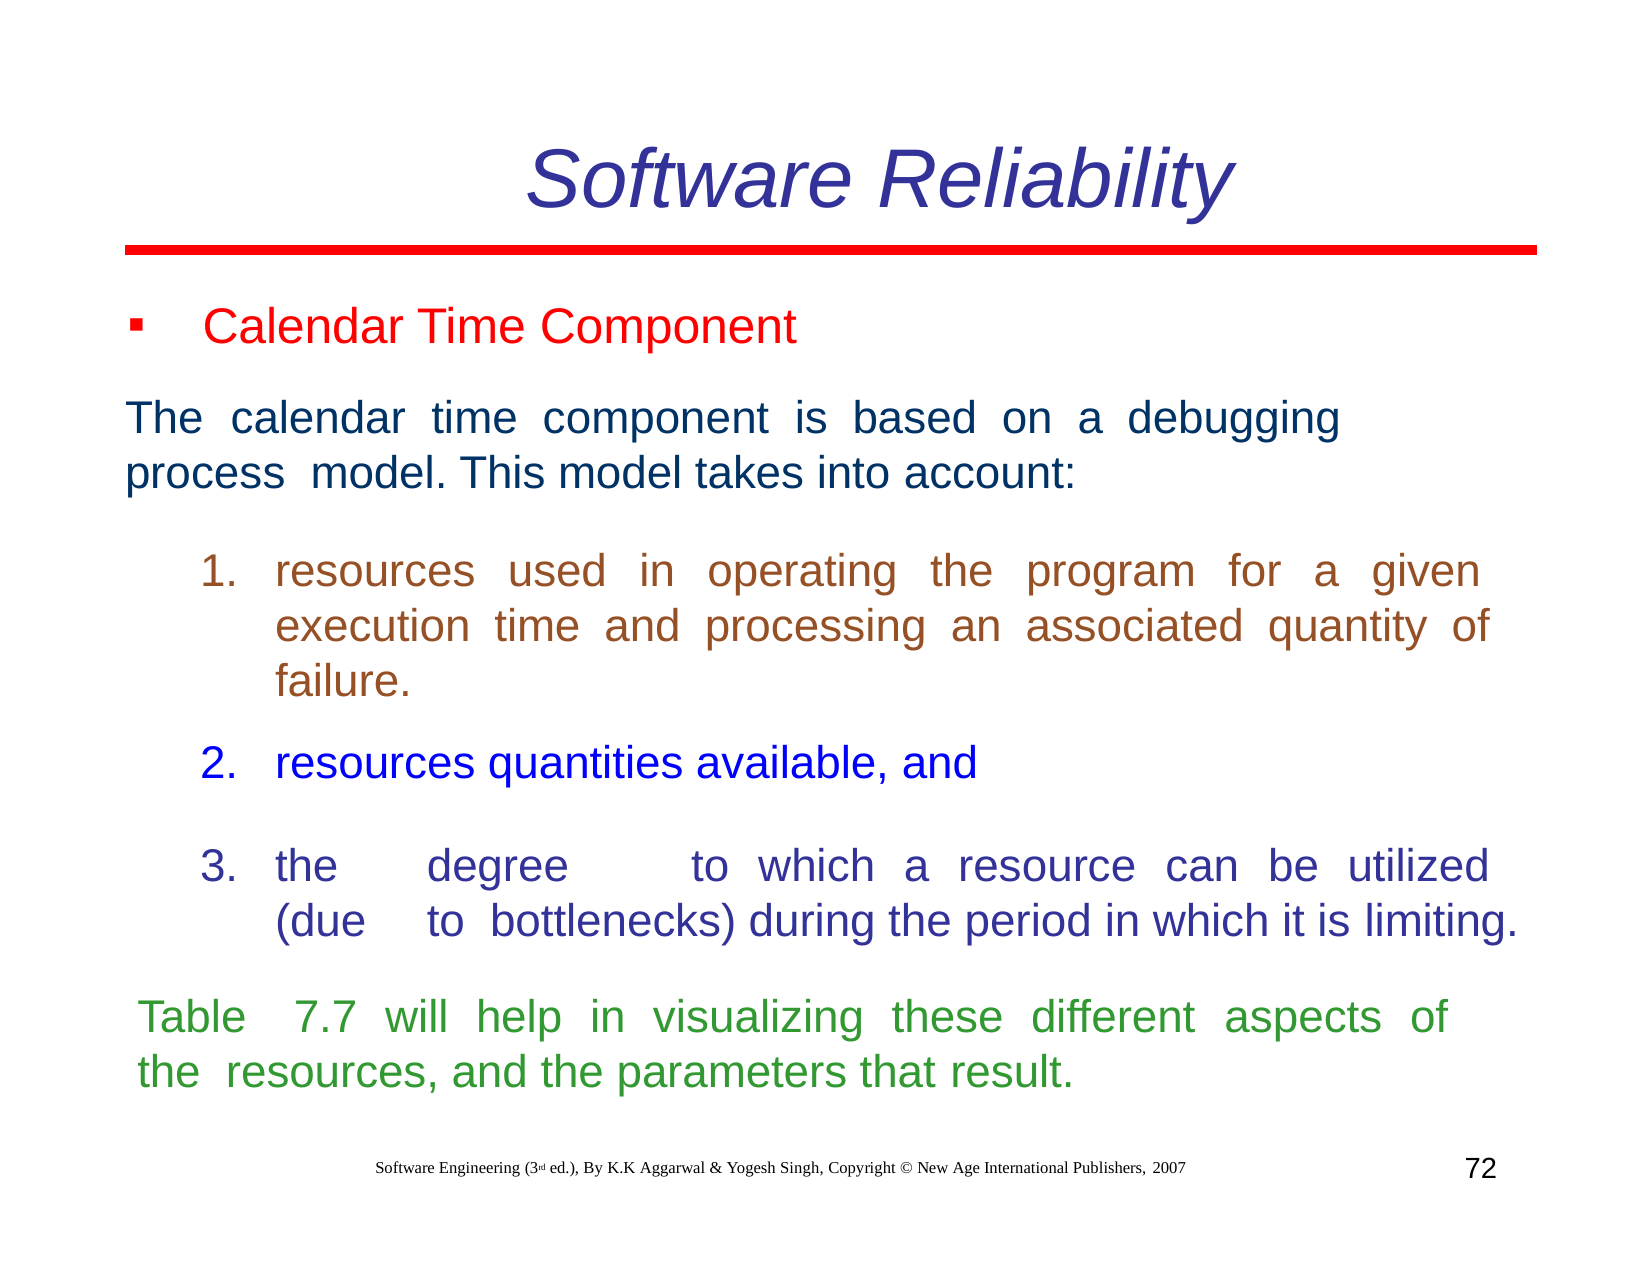

# Software Reliability

Calendar Time Component
The	calendar	time	component	is	based	on	a	debugging	process  model. This model takes into account:

resources used in operating the program for a given  execution time and processing an associated quantity of  failure.
resources quantities available, and

the	degree	to	which	a	resource	can	be	utilized	(due	to  bottlenecks) during the period in which it is limiting.
Table	7.7	will	help	in	visualizing	these	different	aspects	of	the  resources, and the parameters that result.
72
Software Engineering (3rd  ed.), By K.K Aggarwal & Yogesh Singh, Copyright © New Age International Publishers, 2007